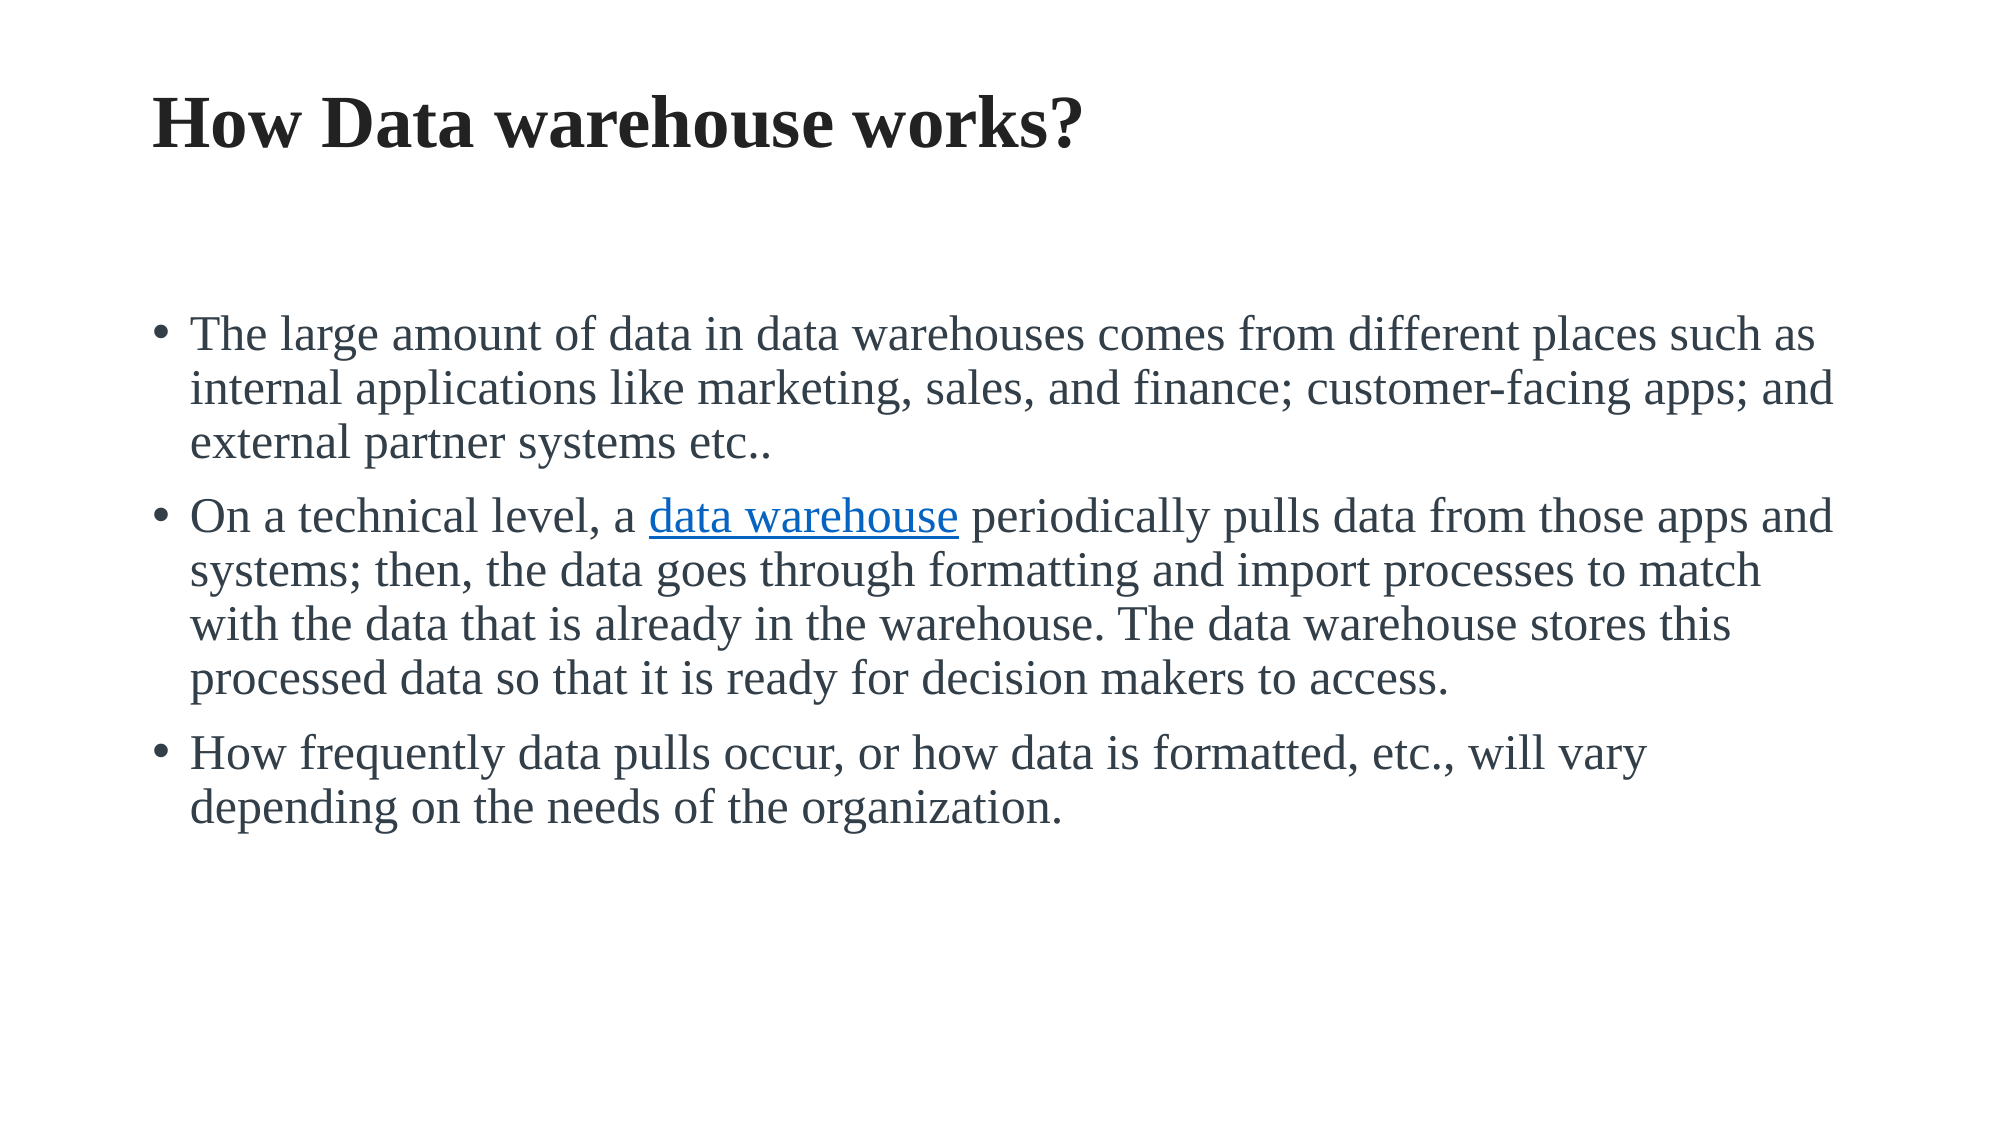

# How Data warehouse works?
The large amount of data in data warehouses comes from different places such as internal applications like marketing, sales, and finance; customer-facing apps; and external partner systems etc..
On a technical level, a data warehouse periodically pulls data from those apps and systems; then, the data goes through formatting and import processes to match with the data that is already in the warehouse. The data warehouse stores this processed data so that it is ready for decision makers to access.
How frequently data pulls occur, or how data is formatted, etc., will vary depending on the needs of the organization.